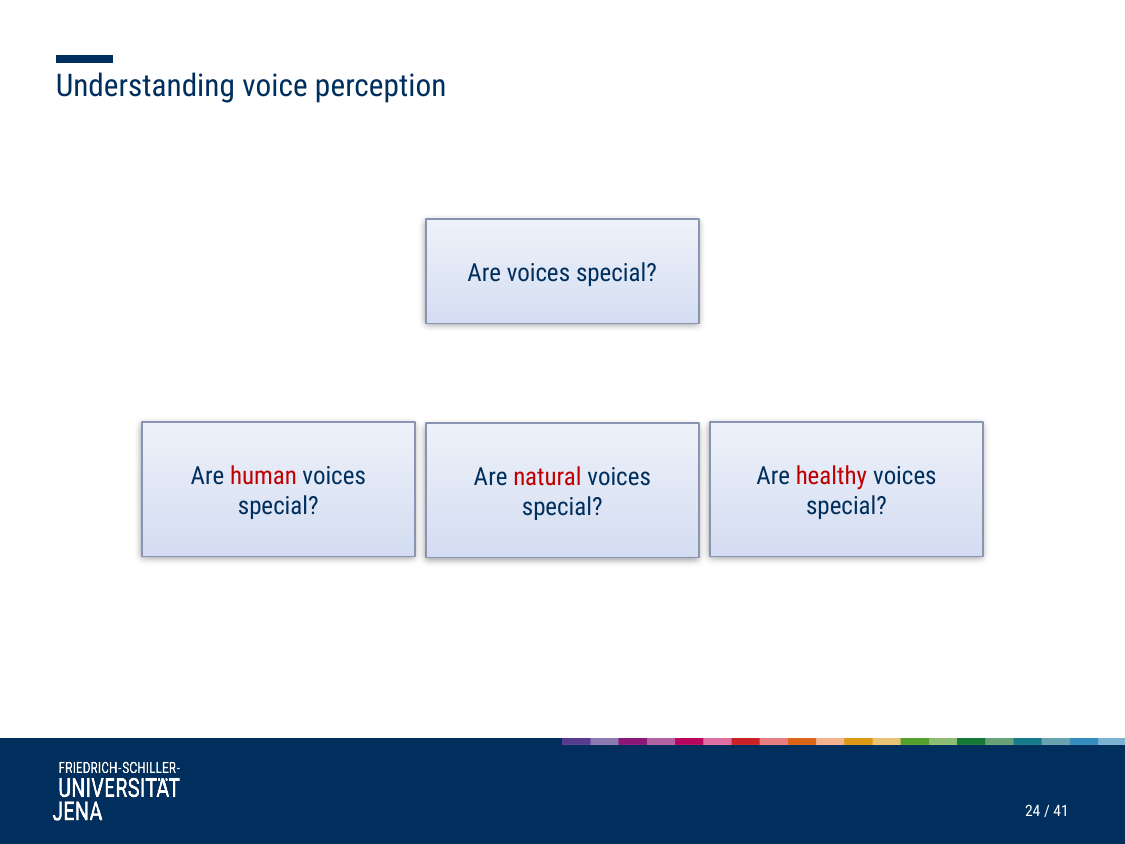

Understanding voice perception

Are voices special?

Are human voices special?

Are healthy voices special?

Are natural voices special?